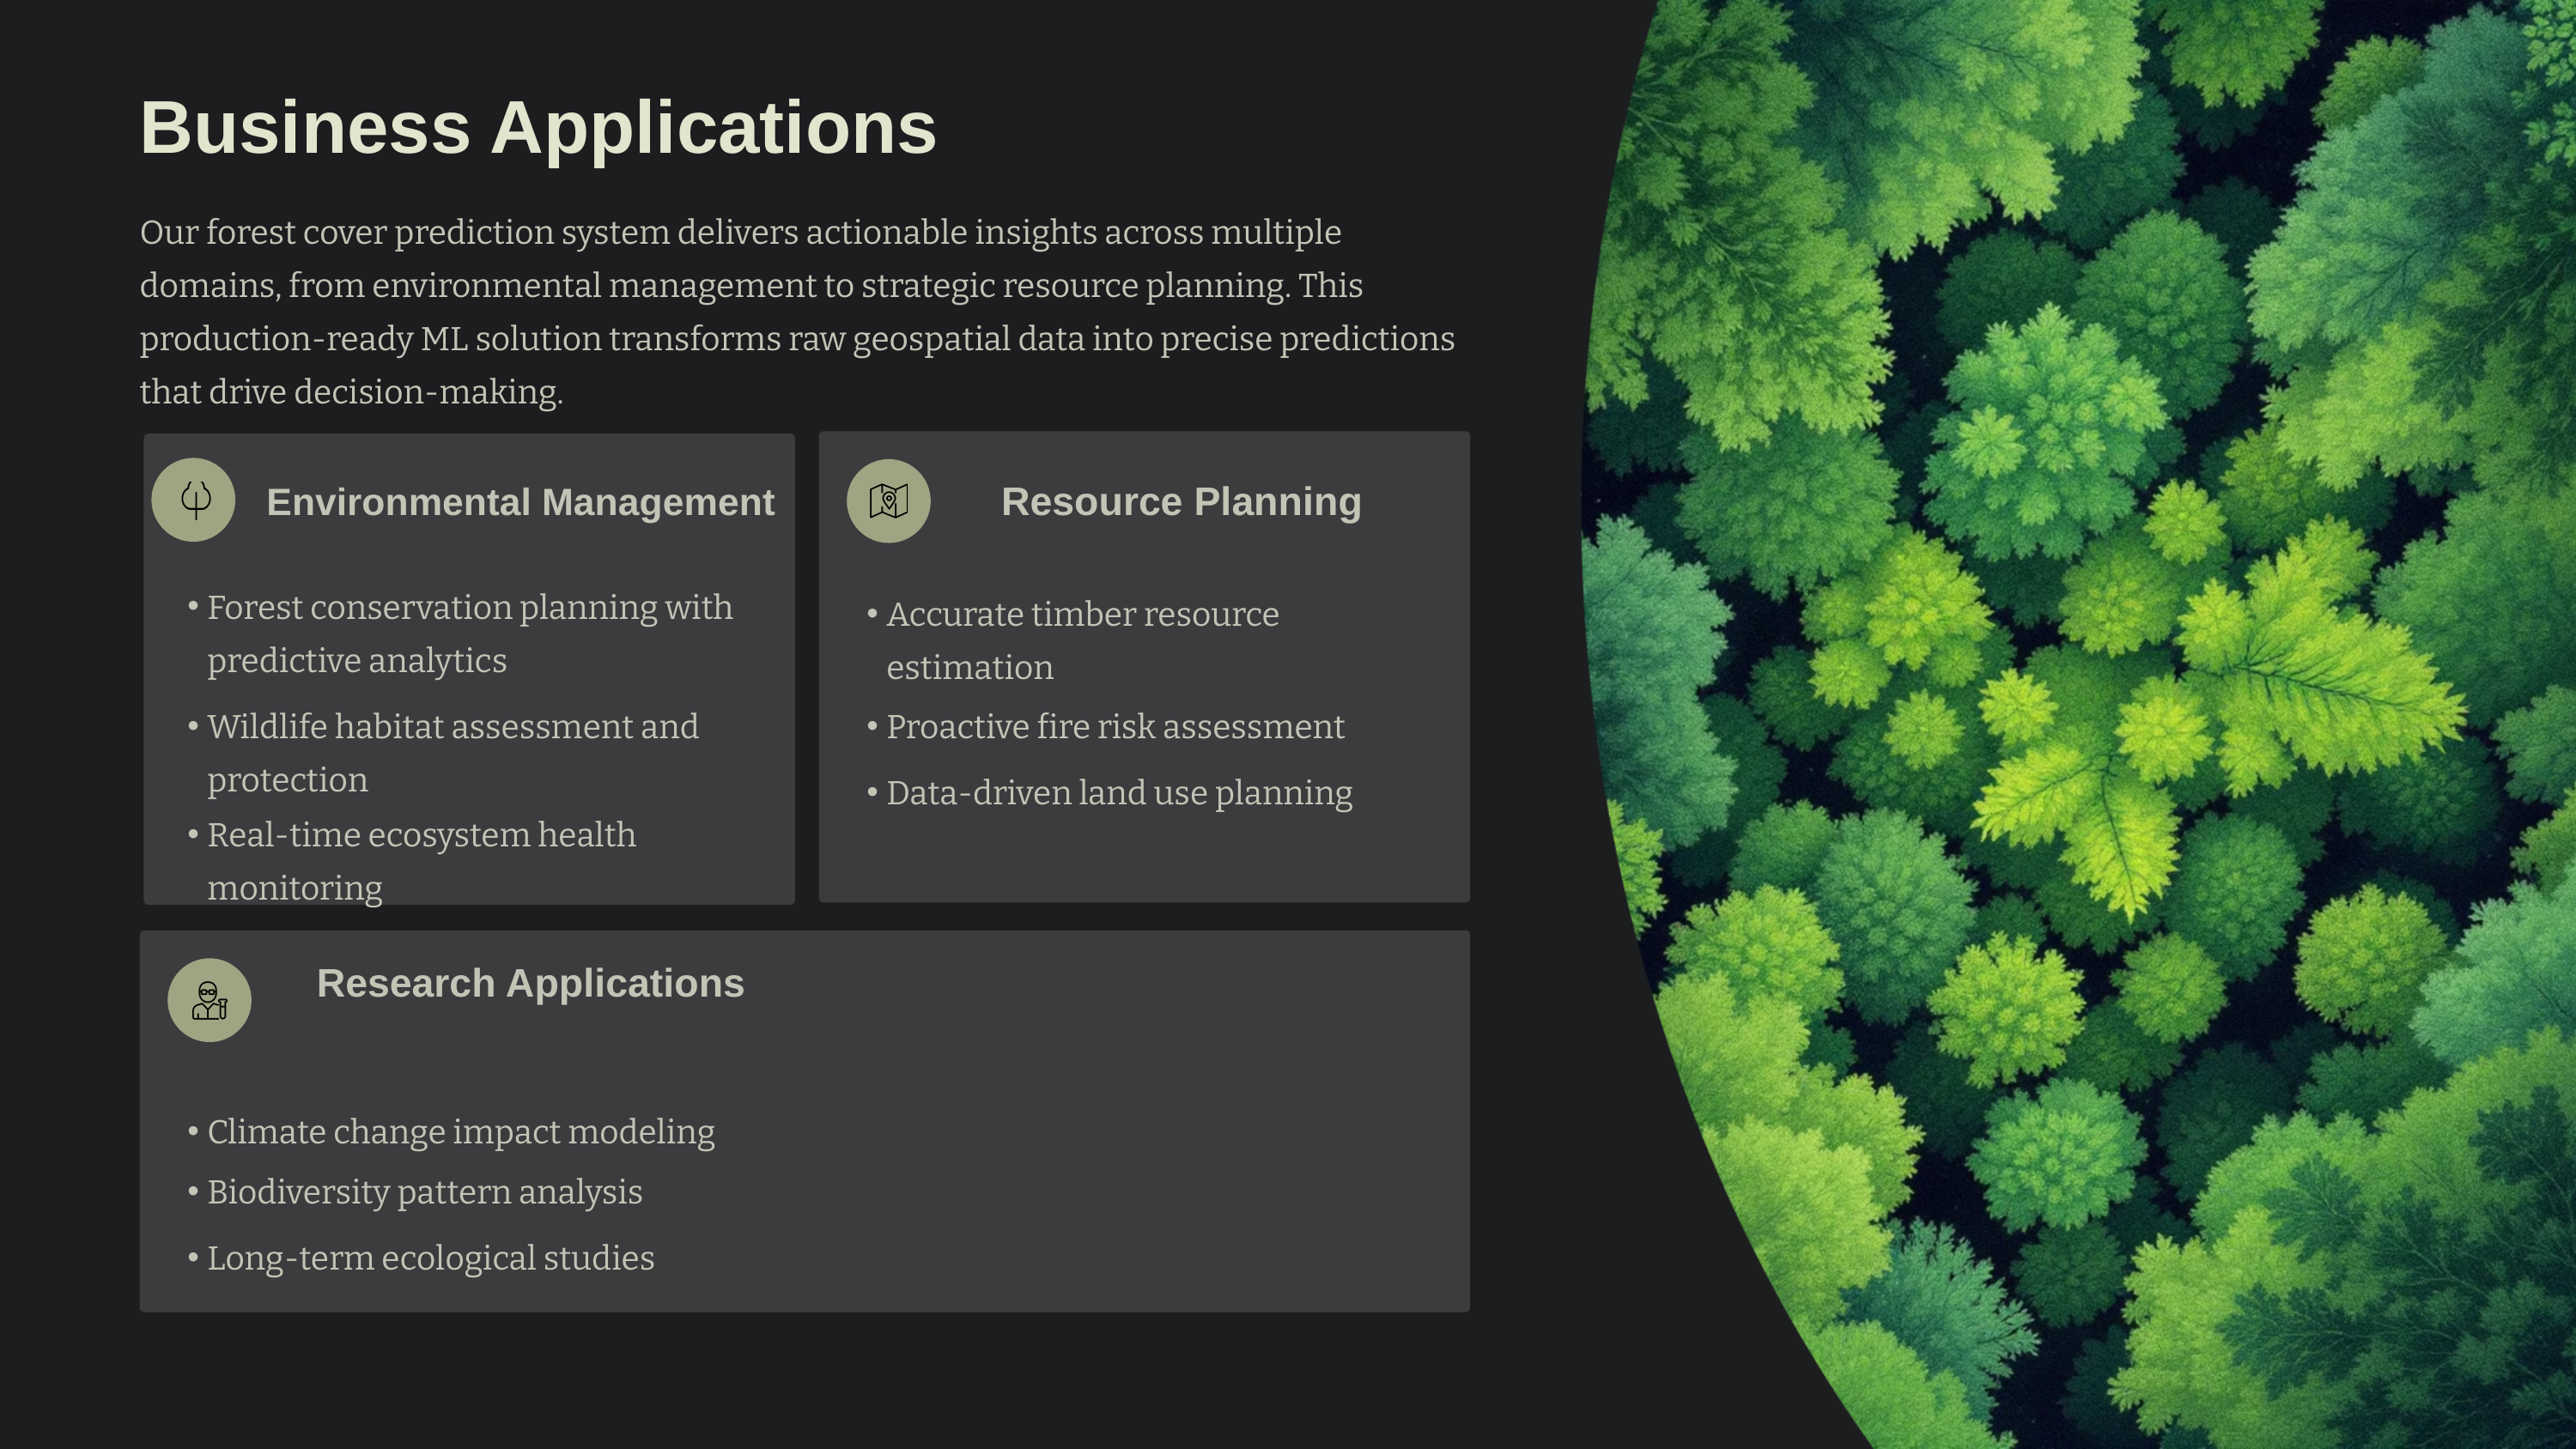

Business Applications
Our forest cover prediction system delivers actionable insights across multiple domains, from environmental management to strategic resource planning. This production-ready ML solution transforms raw geospatial data into precise predictions that drive decision-making.

Resource Planning
Environmental Management

Forest conservation planning with predictive analytics
Accurate timber resource estimation
Wildlife habitat assessment and protection
Proactive fire risk assessment
Data-driven land use planning
Real-time ecosystem health monitoring

Research Applications

Climate change impact modeling
Biodiversity pattern analysis
Long-term ecological studies